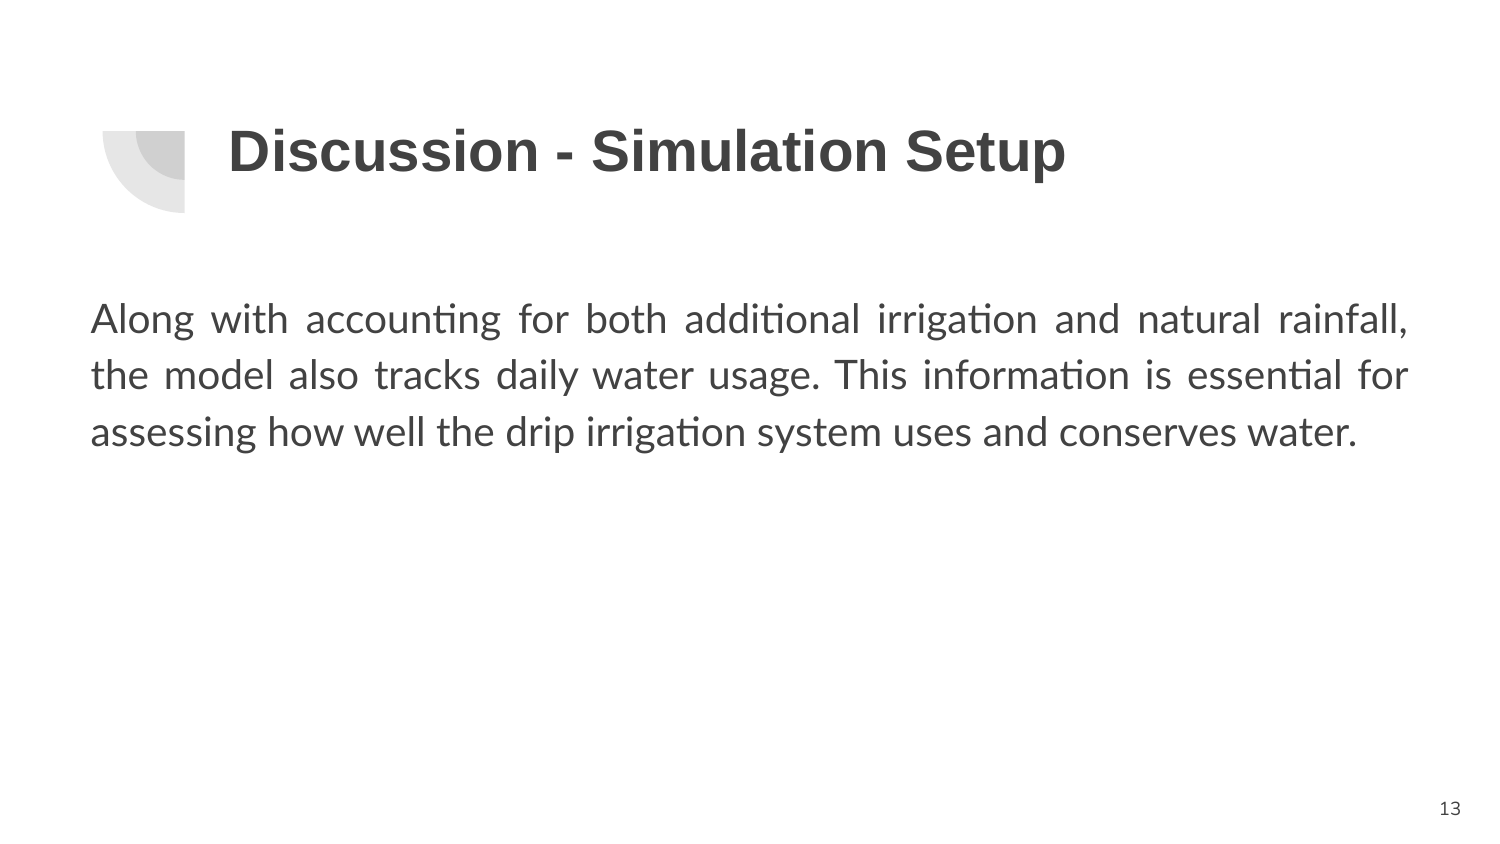

# Discussion - Simulation Setup
Along with accounting for both additional irrigation and natural rainfall, the model also tracks daily water usage. This information is essential for assessing how well the drip irrigation system uses and conserves water.

13